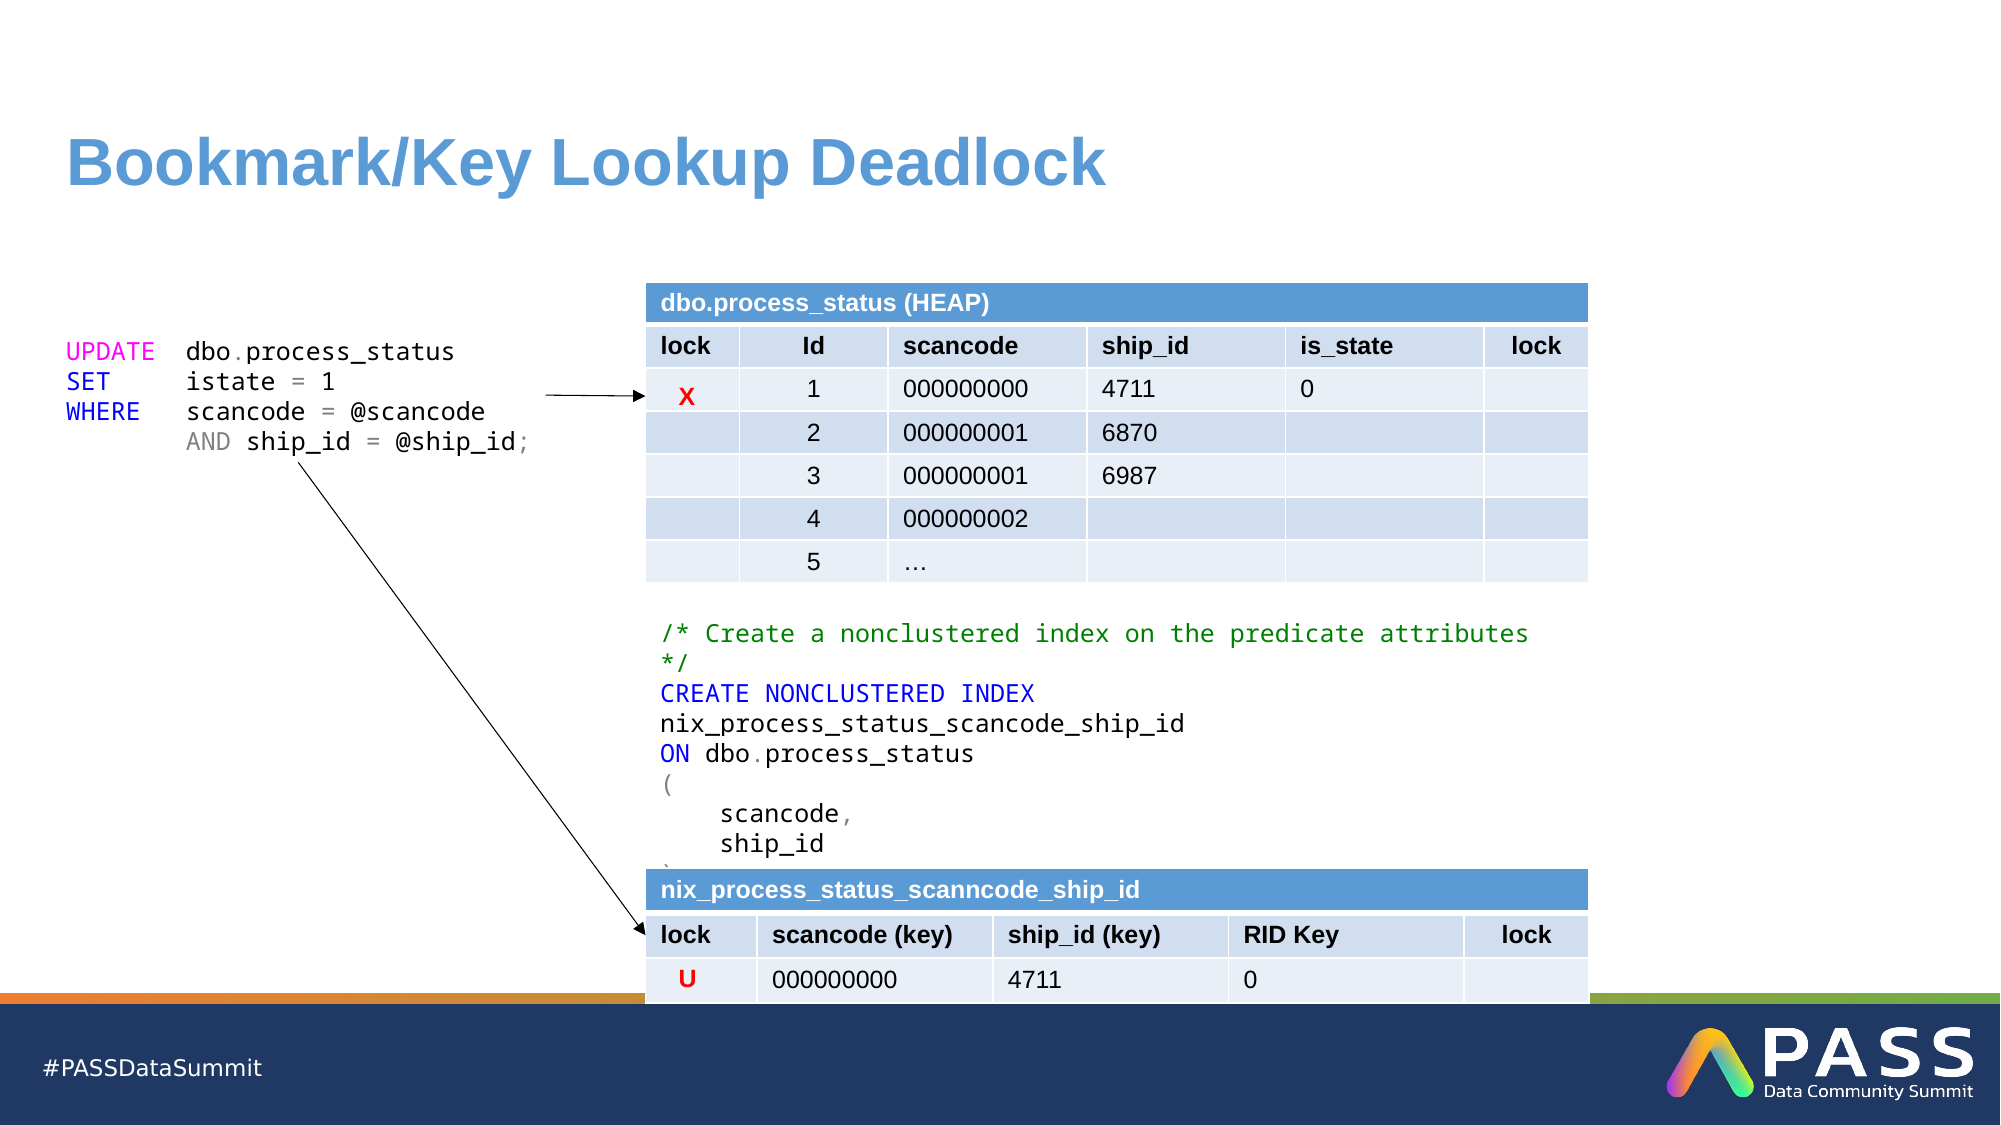

# Bookmark/Key Lookup Deadlock
| dbo.process\_status (HEAP) |  |  |  |  |  |
| --- | --- | --- | --- | --- | --- |
| lock | Id | scancode | ship\_id | is\_state | lock |
|  | 1 | 000000000 | 4711 | 0 |  |
|  | 2 | 000000001 | 6870 |  |  |
|  | 3 | 000000001 | 6987 |  |  |
|  | 4 | 000000002 |  |  |  |
|  | 5 | … |  |  |  |
UPDATE  dbo.process_status
SET     istate = 1
WHERE   scancode = @scancode
        AND ship_id = @ship_id;
X
/* Create a nonclustered index on the predicate attributes */
CREATE NONCLUSTERED INDEX nix_process_status_scancode_ship_id
ON dbo.process_status
(
	scancode,
	ship_id
);
GO
| nix\_process\_status\_scanncode\_ship\_id |  |  |  |  |
| --- | --- | --- | --- | --- |
| lock | scancode (key) | ship\_id (key) | RID Key | lock |
|  | 000000000 | 4711 | 0 |  |
U